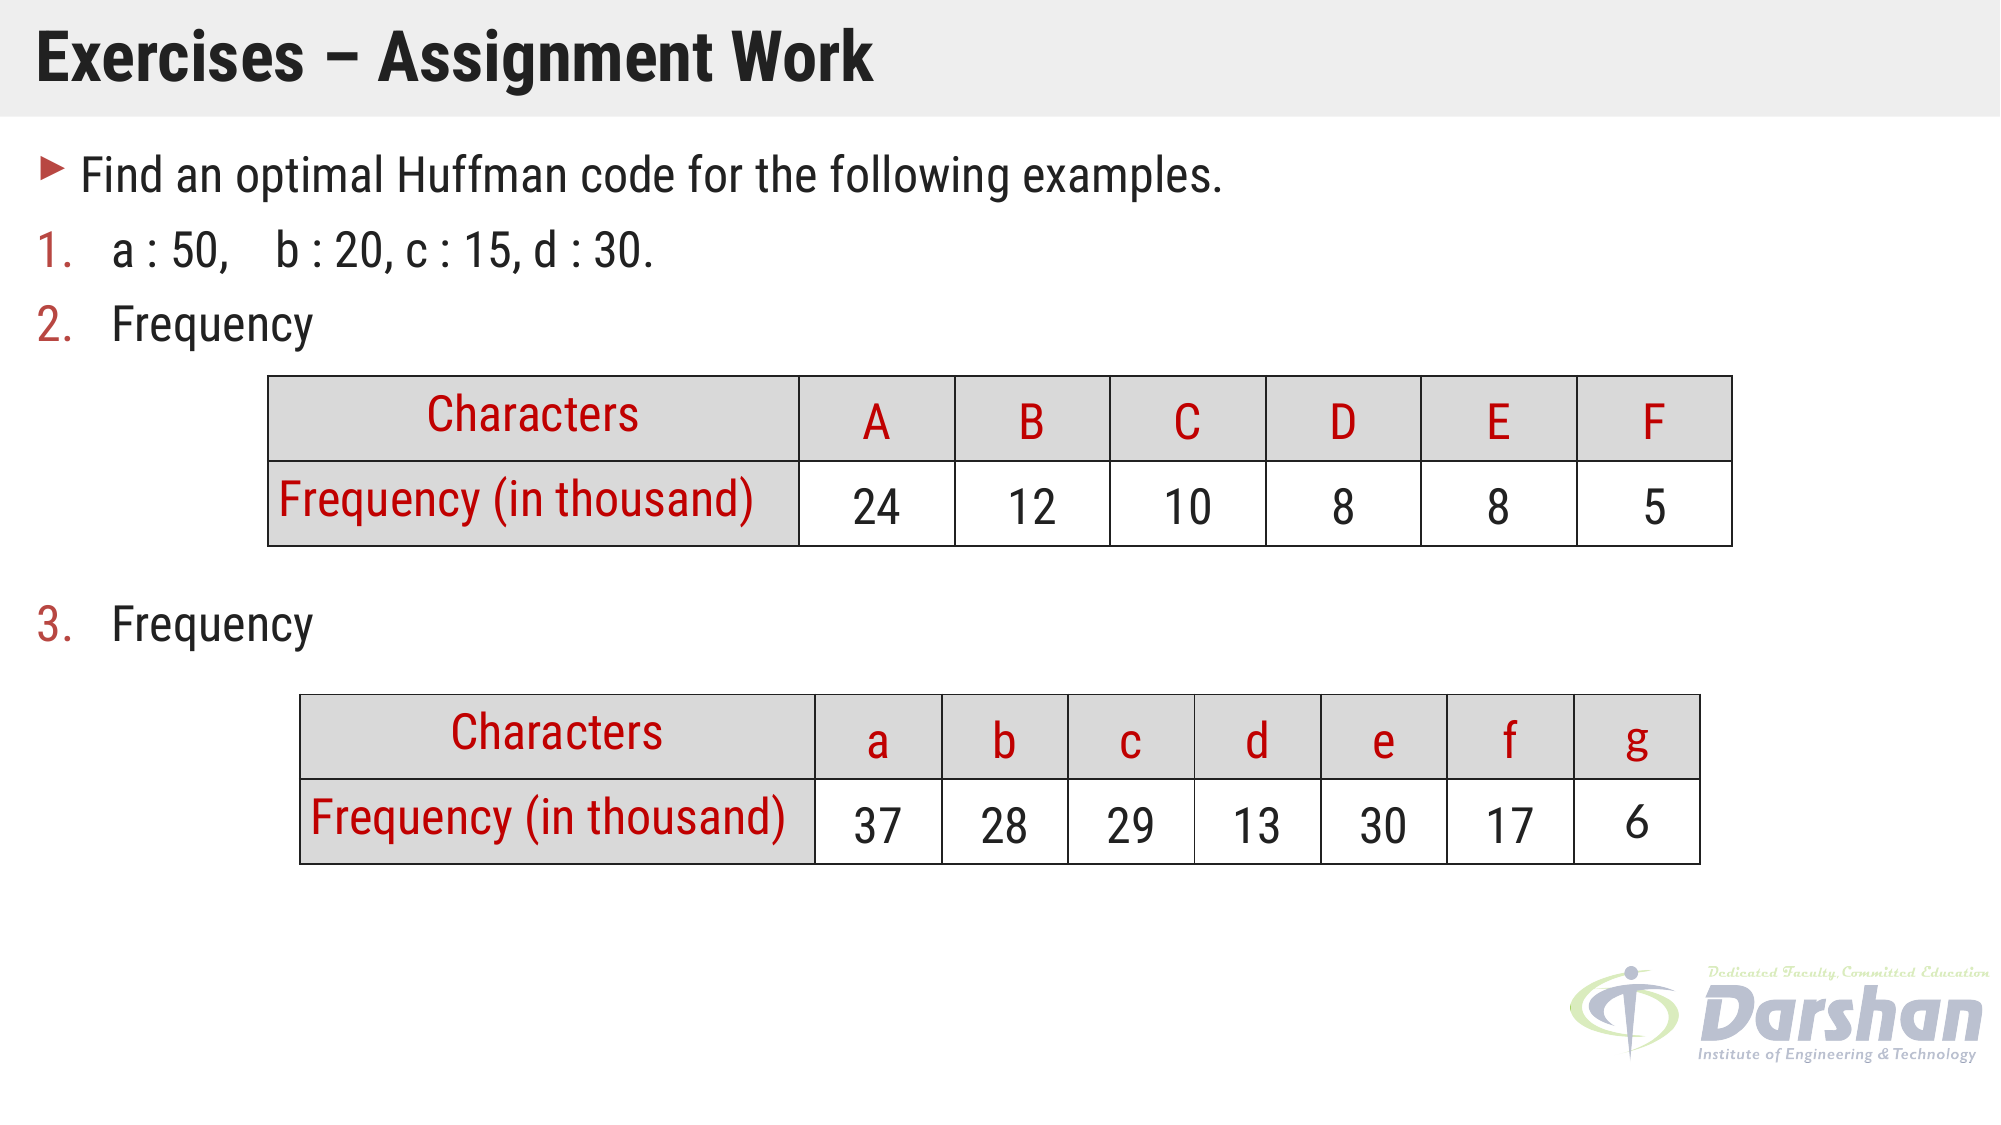

# Exercises – Assignment Work
Find an optimal Huffman code for the following examples.
a : 50,    b : 20, c : 15, d : 30.
Frequency

Frequency

| Characters | A | B | C | D | E | F |
| --- | --- | --- | --- | --- | --- | --- |
| Frequency (in thousand) | 24 | 12 | 10 | 8 | 8 | 5 |
| Characters | a | b | c | d | e | f | g |
| --- | --- | --- | --- | --- | --- | --- | --- |
| Frequency (in thousand) | 37 | 28 | 29 | 13 | 30 | 17 | 6 |